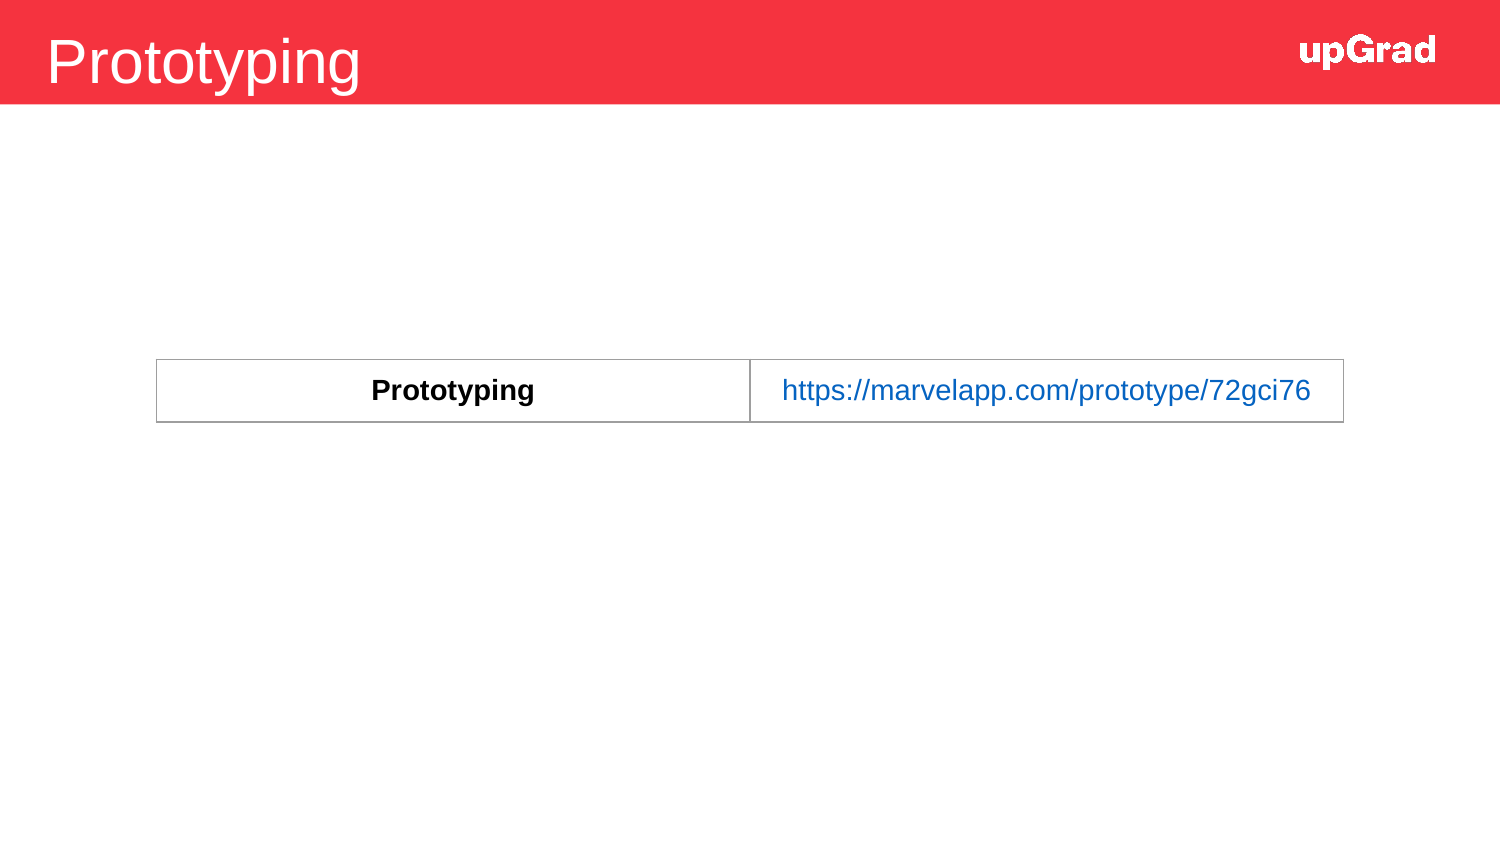

Prototyping
| Prototyping | https://marvelapp.com/prototype/72gci76 |
| --- | --- |